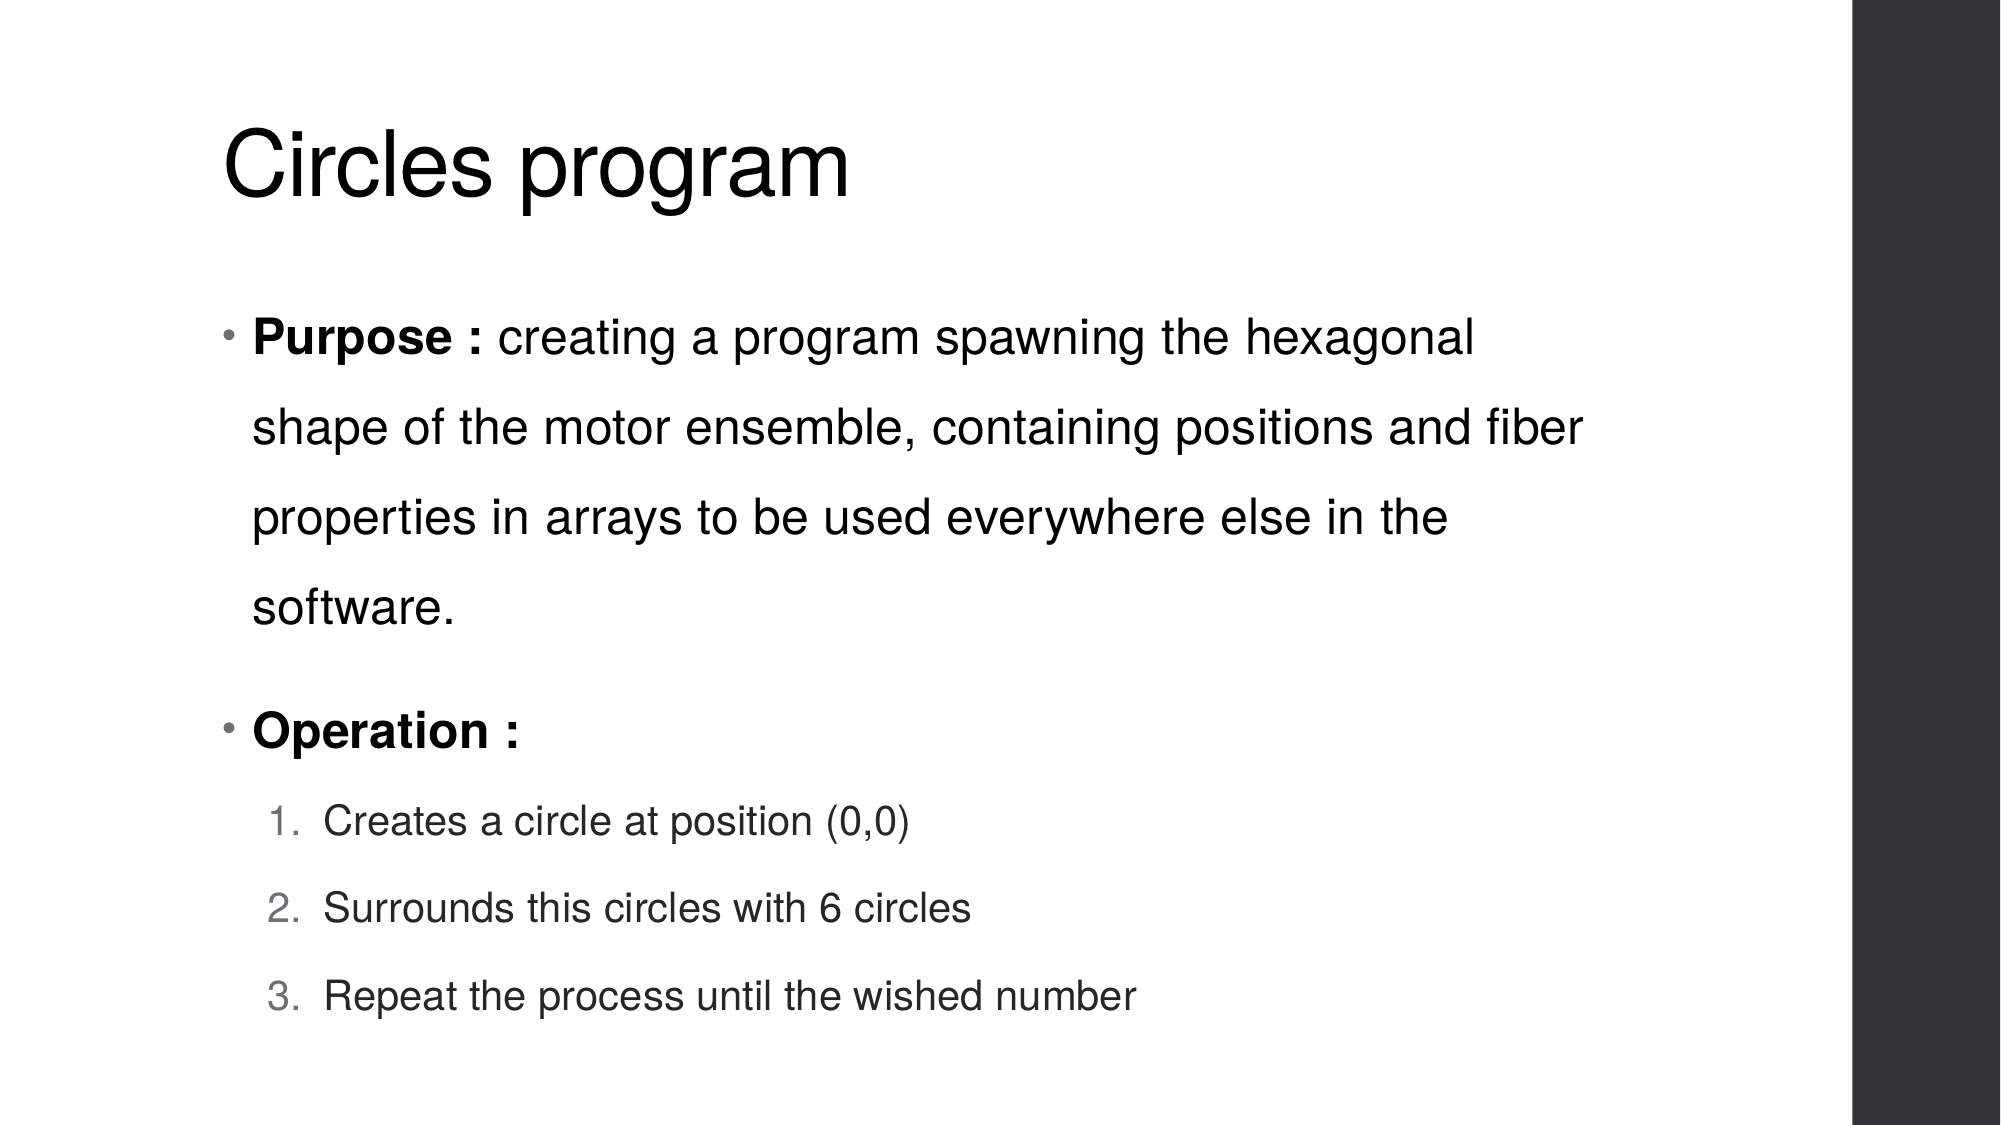

# Circles program
Purpose : creating a program spawning the hexagonal shape of the motor ensemble, containing positions and fiber properties in arrays to be used everywhere else in the software.
Operation :
Creates a circle at position (0,0)
Surrounds this circles with 6 circles
Repeat the process until the wished number